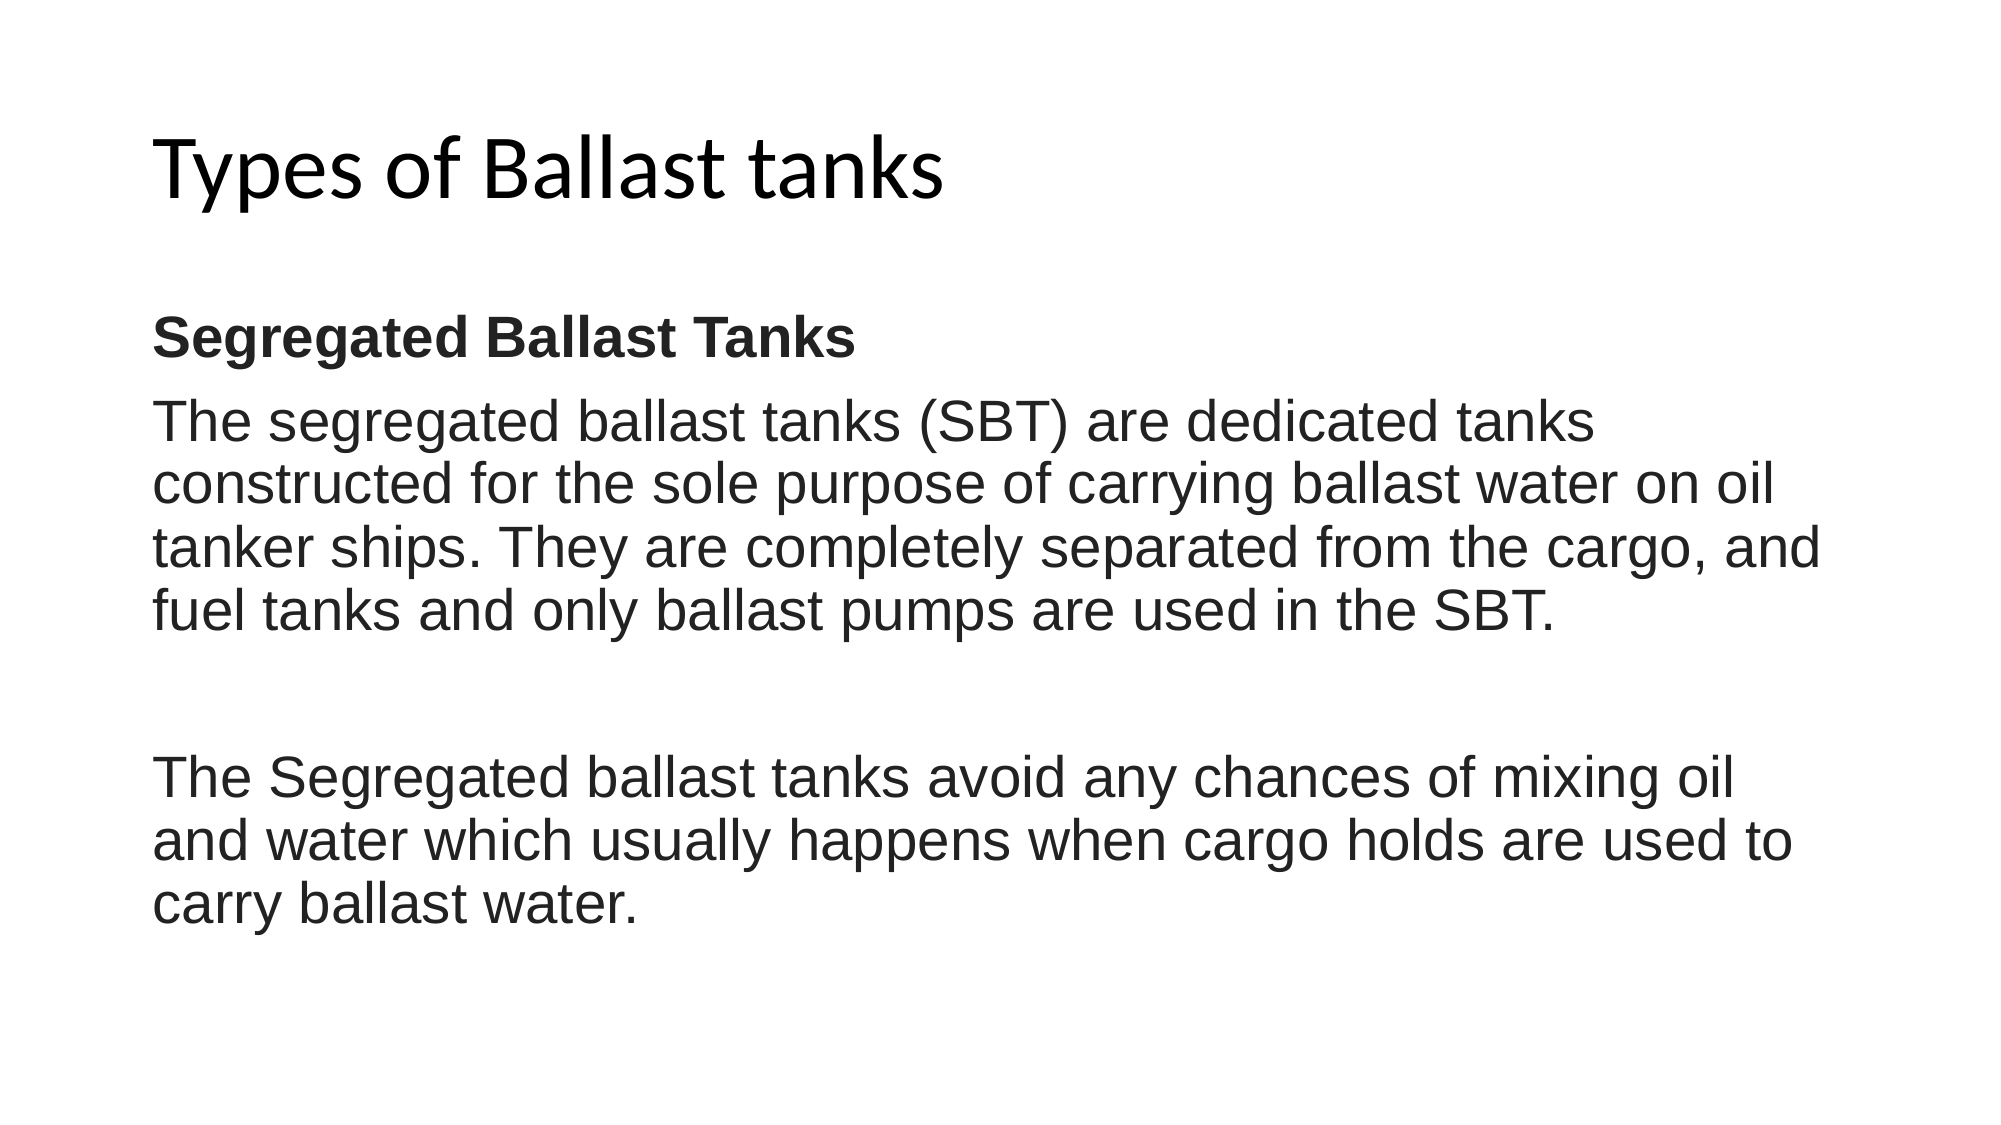

# Types of Ballast tanks
Segregated Ballast Tanks
The segregated ballast tanks (SBT) are dedicated tanks constructed for the sole purpose of carrying ballast water on oil tanker ships. They are completely separated from the cargo, and fuel tanks and only ballast pumps are used in the SBT.

The Segregated ballast tanks avoid any chances of mixing oil and water which usually happens when cargo holds are used to carry ballast water.